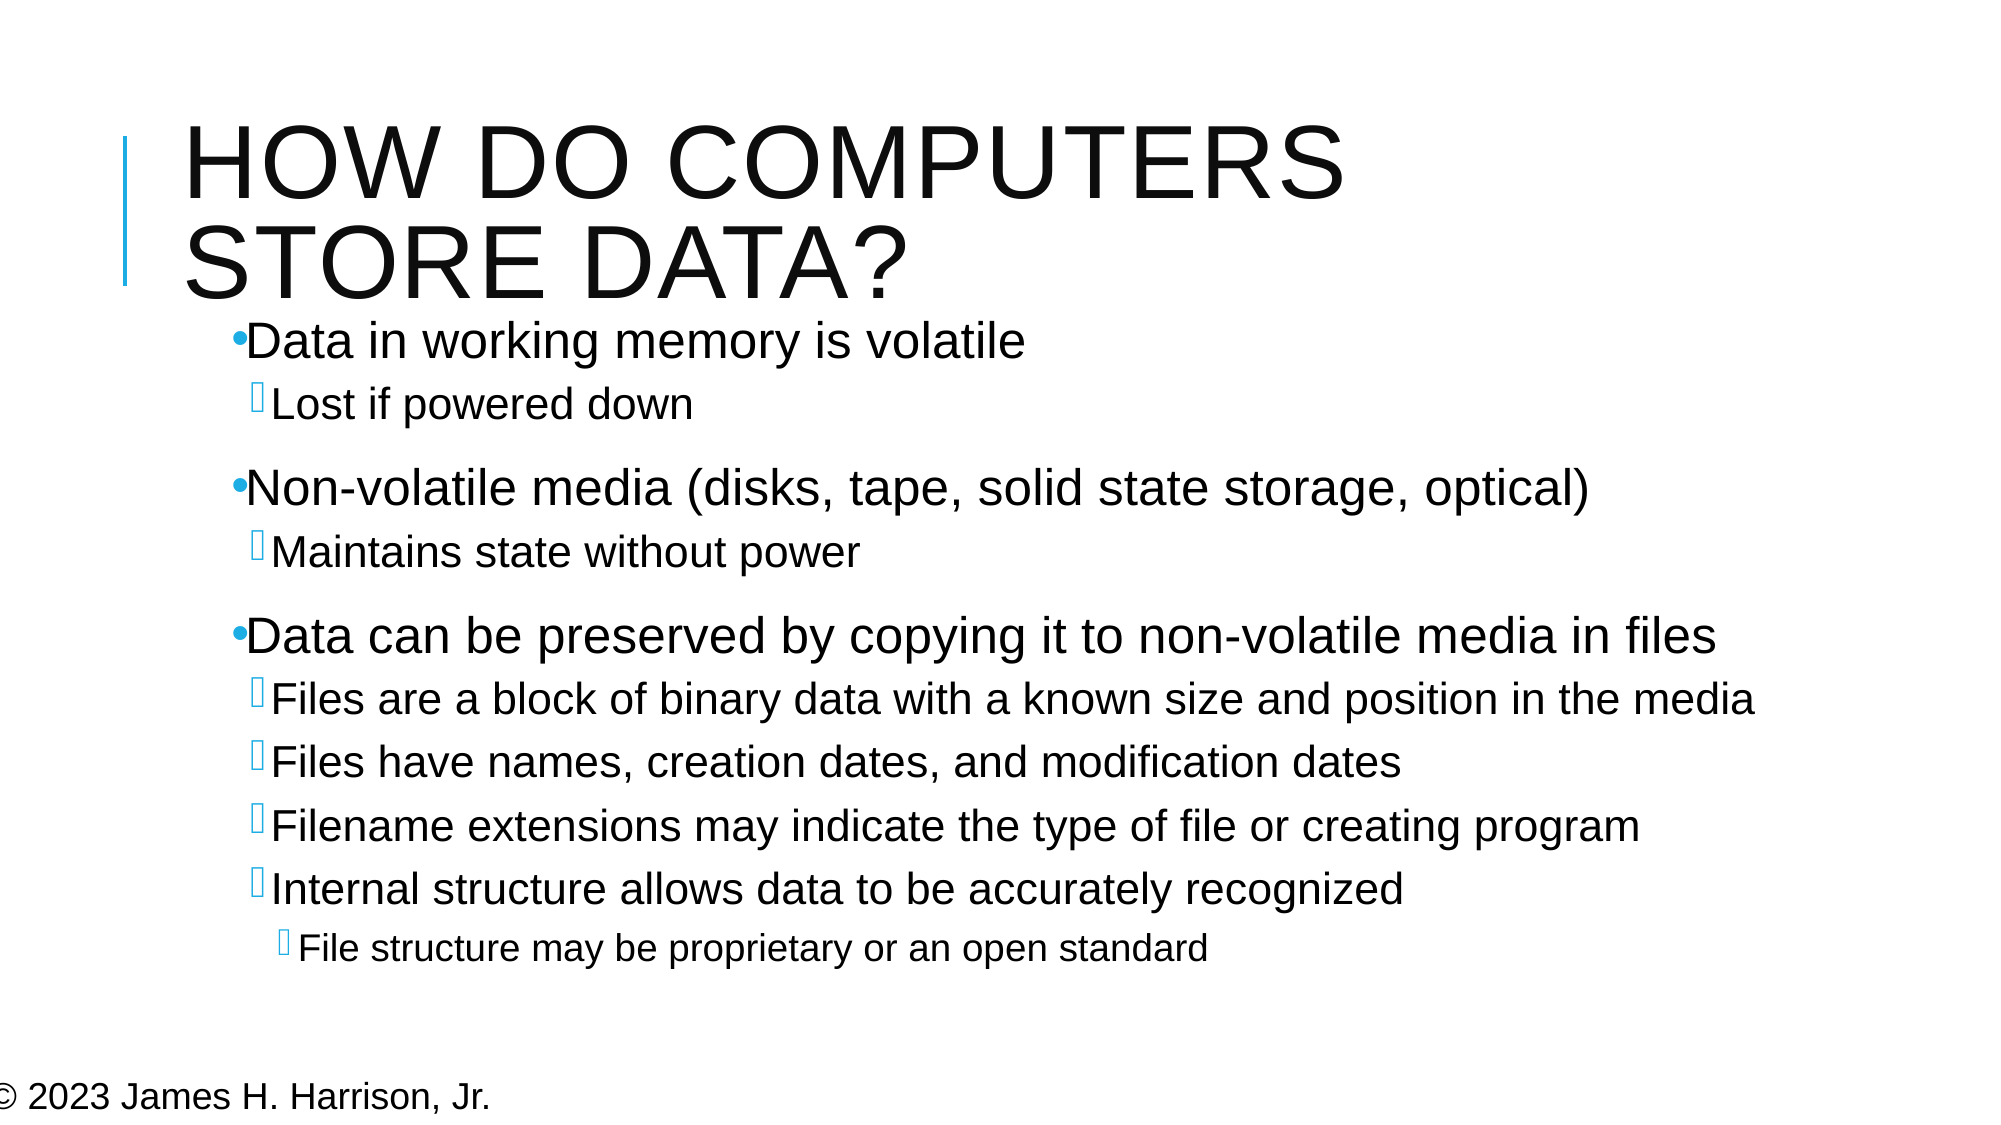

# How do computers store data?
Data in working memory is volatile
Lost if powered down
Non-volatile media (disks, tape, solid state storage, optical)
Maintains state without power
Data can be preserved by copying it to non-volatile media in files
Files are a block of binary data with a known size and position in the media
Files have names, creation dates, and modification dates
Filename extensions may indicate the type of file or creating program
Internal structure allows data to be accurately recognized
File structure may be proprietary or an open standard

© 2023 James H. Harrison, Jr.